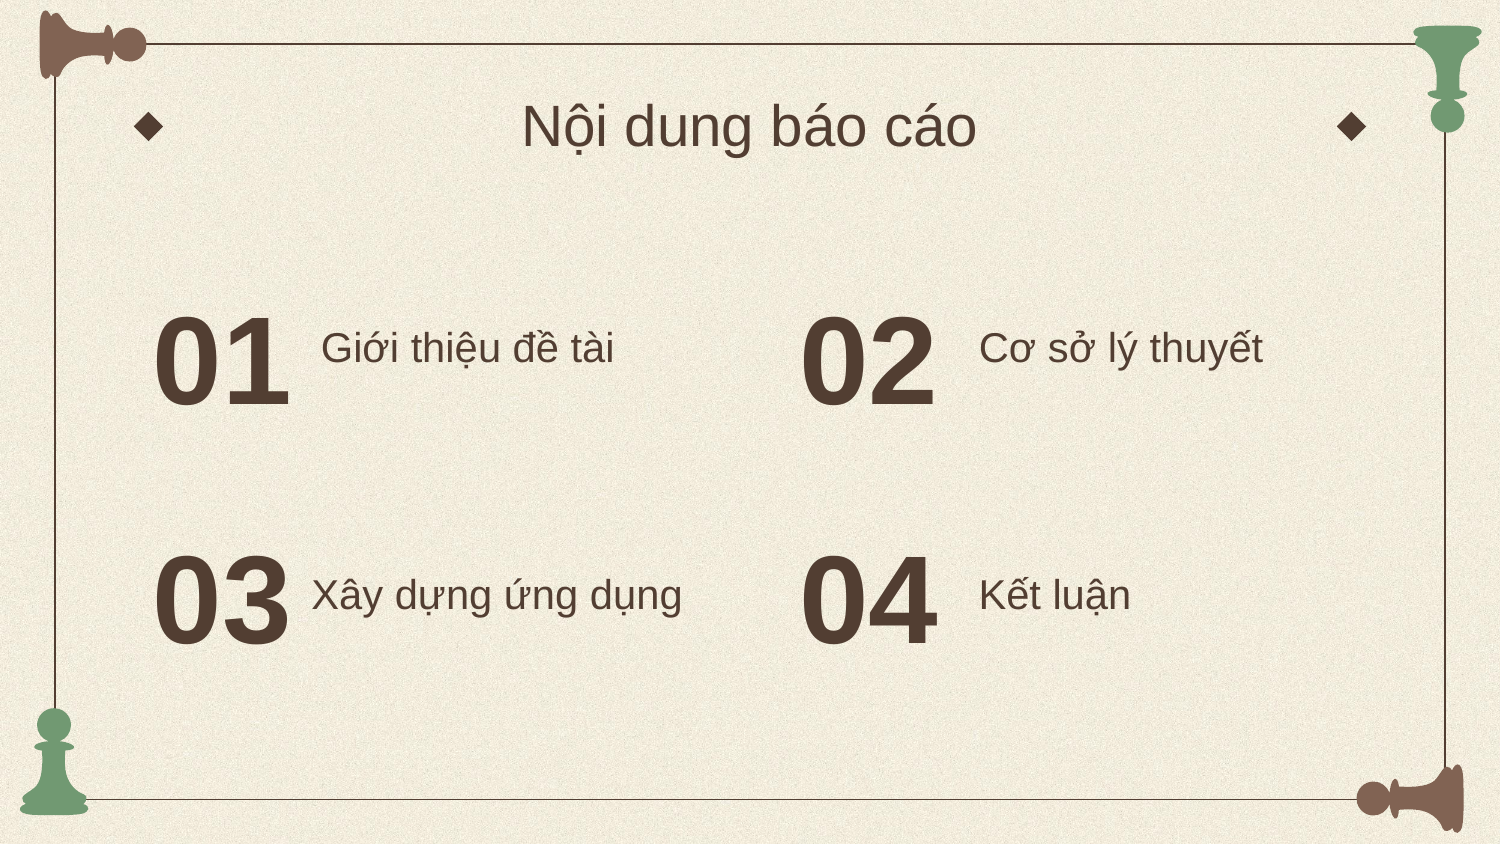

# Nội dung báo cáo

01
02
Giới thiệu đề tài
Cơ sở lý thuyết
03
04
Xây dựng ứng dụng
Kết luận